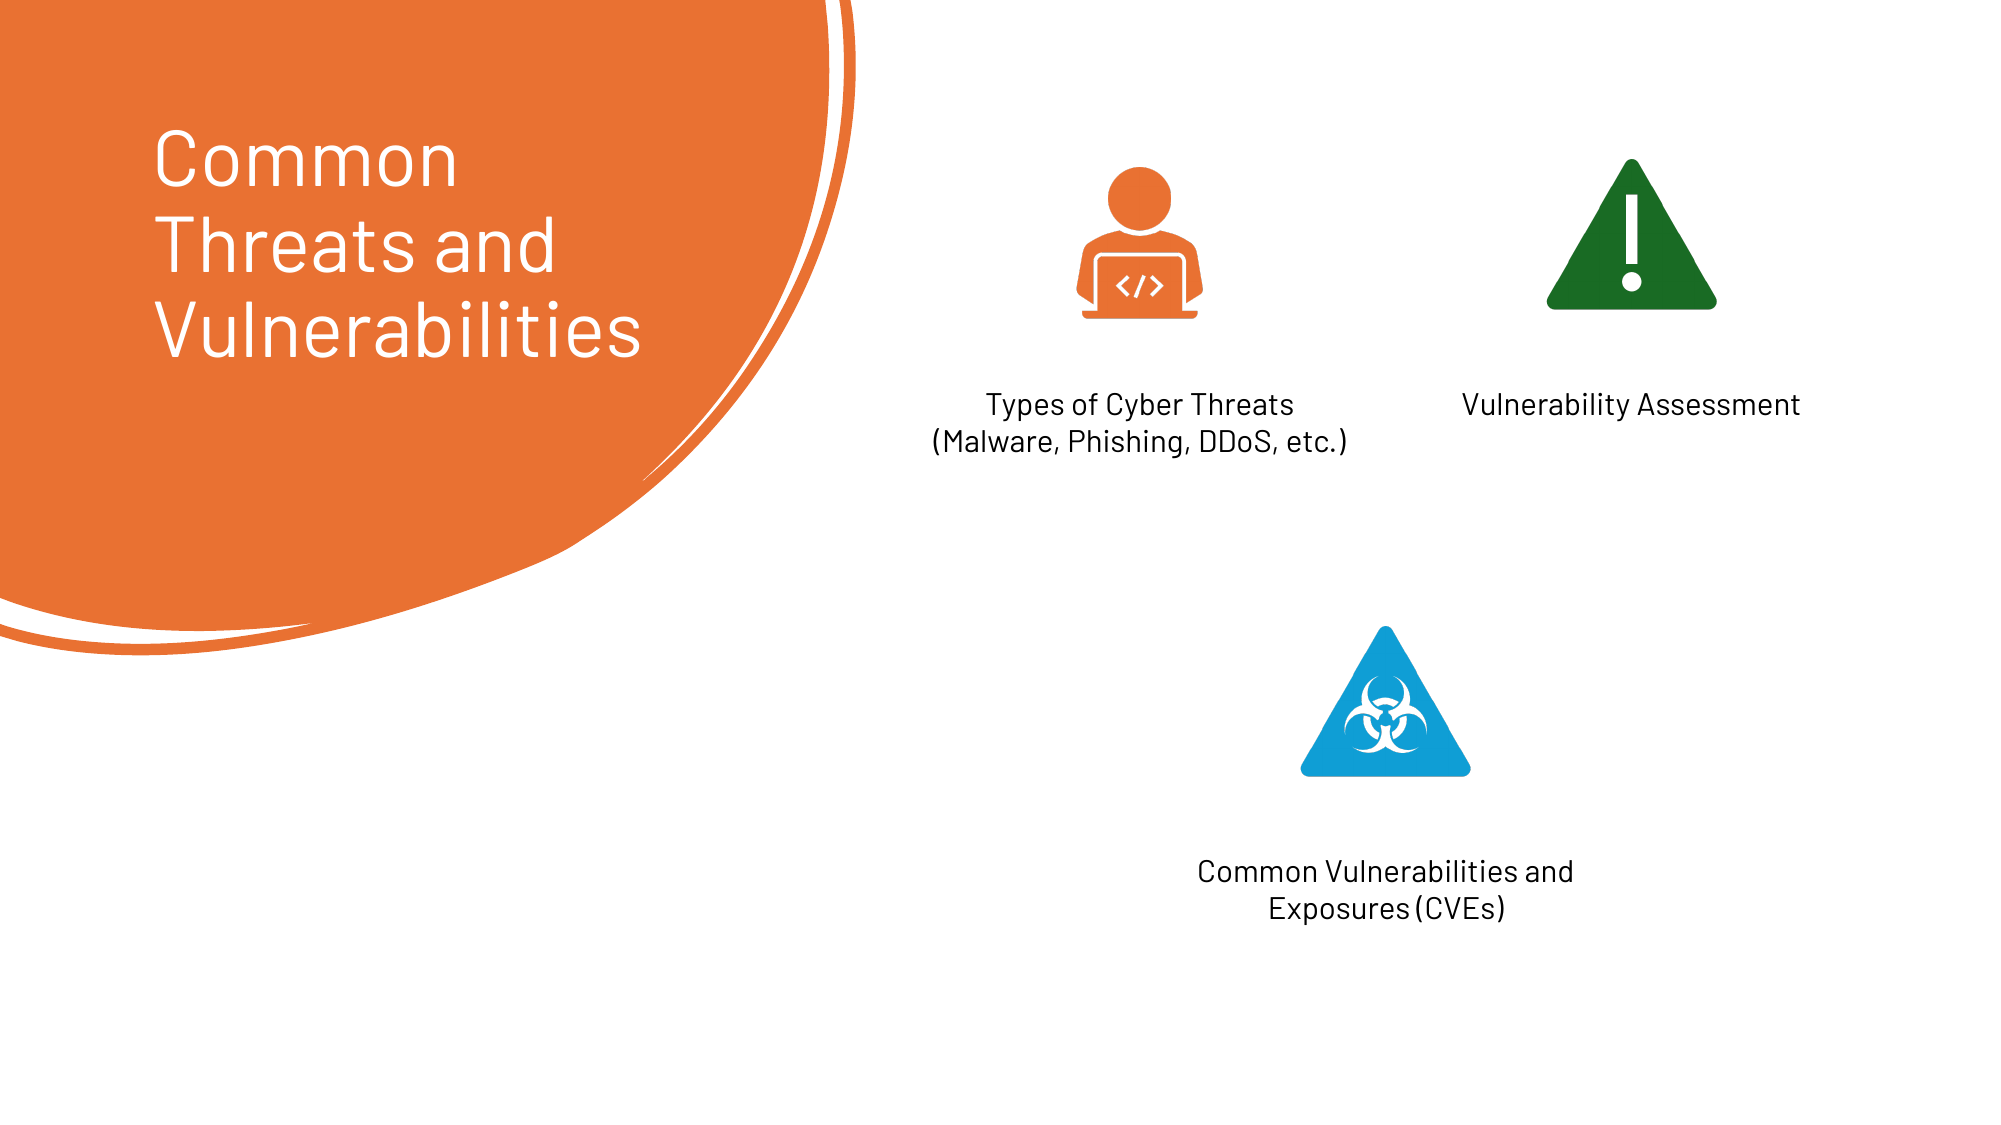

Types of Cyber Threats (Malware, Phishing, DDoS, etc.)
Vulnerability Assessment
Common Vulnerabilities and Exposures (CVEs)
# Common Threats and Vulnerabilities